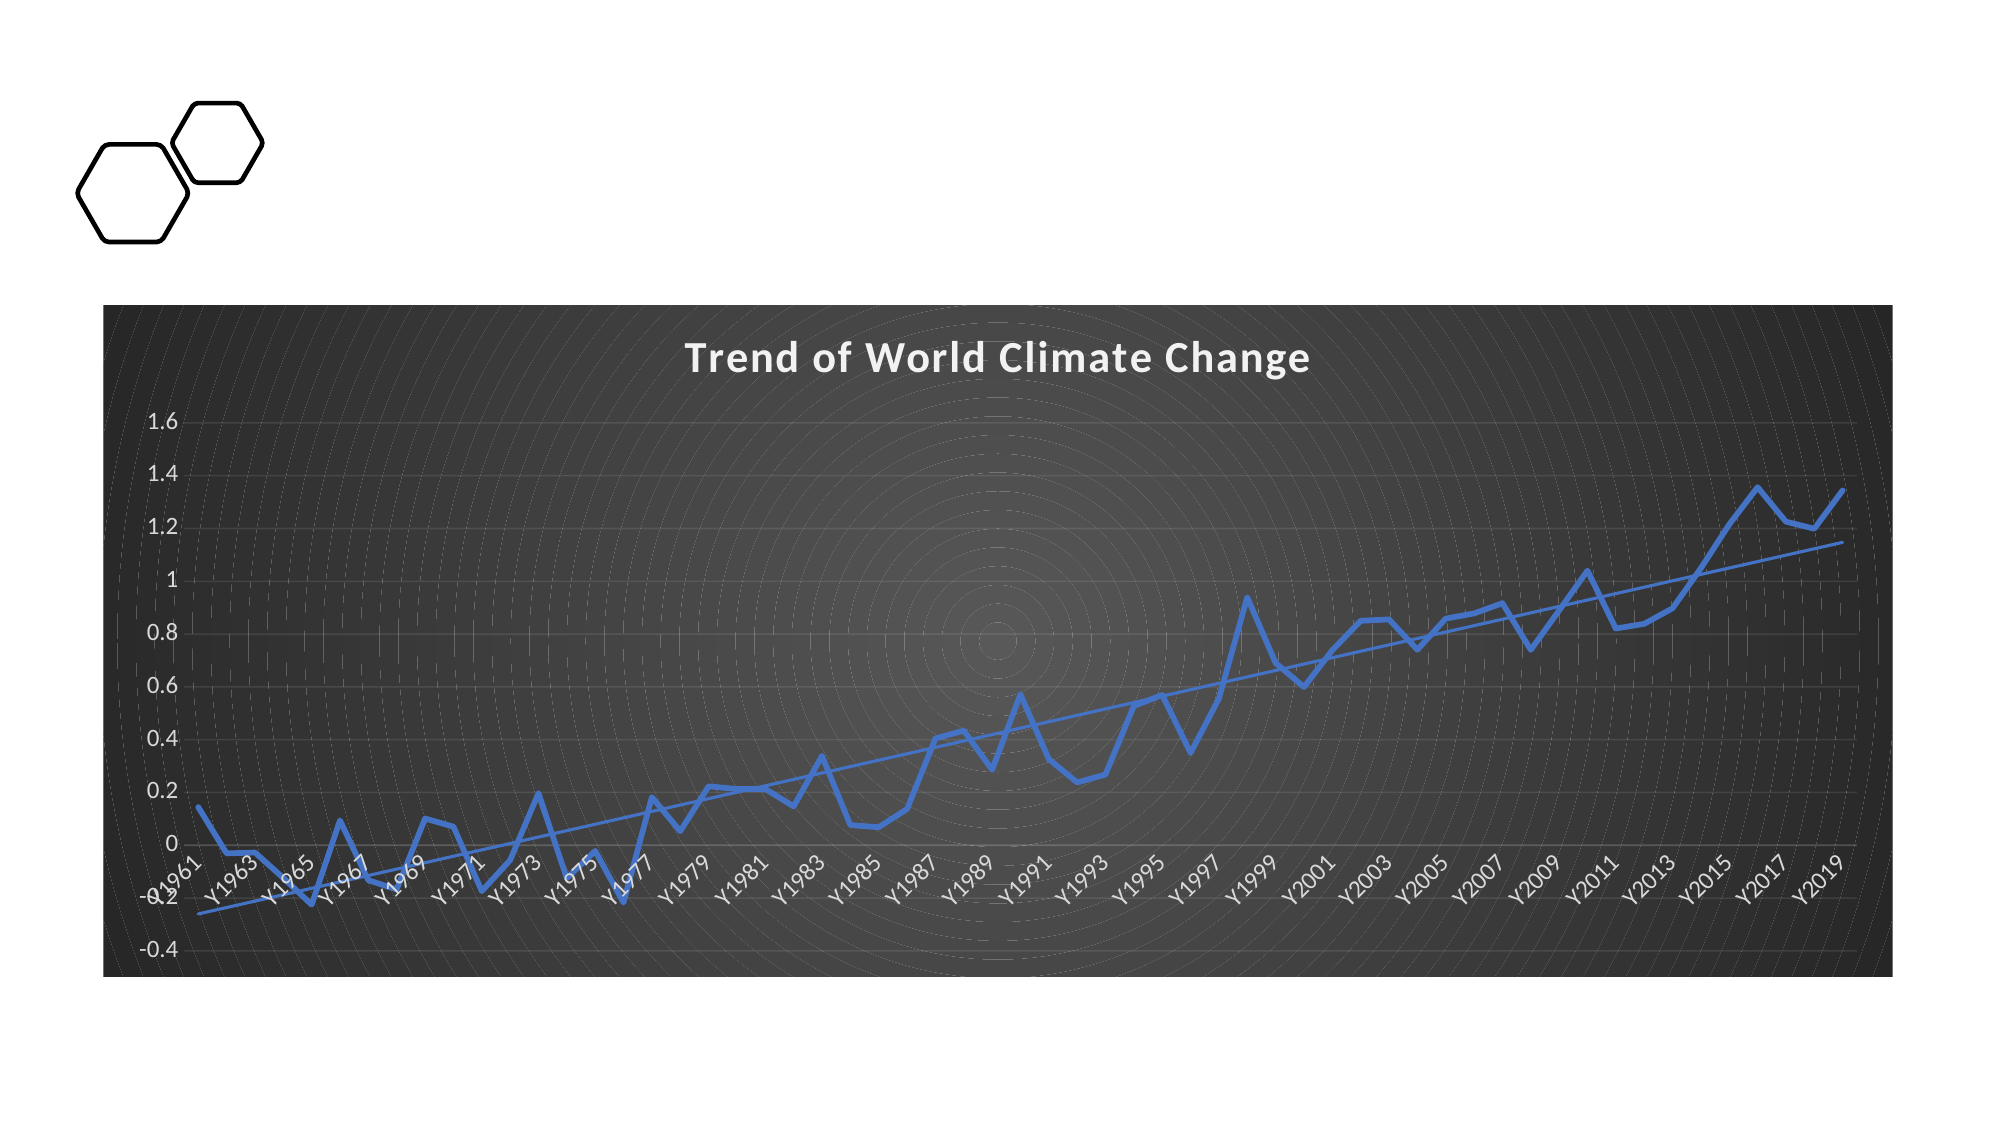

### Chart: Trend of World Climate Change

| Category |  |
|---|---|
| Y1961 | 0.14448277523488284 |
| Y1962 | -0.030794025536015377 |
| Y1963 | -0.027592628282341602 |
| Y1964 | -0.12363575042158535 |
| Y1965 | -0.22502698145025324 |
| Y1966 | 0.09422356058781053 |
| Y1967 | -0.13232016381594847 |
| Y1968 | -0.16696675499879562 |
| Y1969 | 0.10137870392676471 |
| Y1970 | 0.07057456034690444 |
| Y1971 | -0.1736764635027696 |
| Y1972 | -0.05630426403276322 |
| Y1973 | 0.19722404239942226 |
| Y1974 | -0.125194170079499 |
| Y1975 | -0.02151288846061182 |
| Y1976 | -0.21688725608287193 |
| Y1977 | 0.18206408094435028 |
| Y1978 | 0.05321874247169351 |
| Y1979 | 0.22330257769212244 |
| Y1980 | 0.21296362322331952 |
| Y1981 | 0.2134182124789208 |
| Y1982 | 0.14703758130570896 |
| Y1983 | 0.33834232715008367 |
| Y1984 | 0.0764748253432909 |
| Y1985 | 0.0683131775475789 |
| Y1986 | 0.13732522283787044 |
| Y1987 | 0.4047234401349078 |
| Y1988 | 0.4341004577210322 |
| Y1989 | 0.28594796434594144 |
| Y1990 | 0.5718024572392185 |
| Y1991 | 0.3263194410985307 |
| Y1992 | 0.23802601782702926 |
| Y1993 | 0.26768176343049827 |
| Y1994 | 0.527172247651167 |
| Y1995 | 0.5692144061671882 |
| Y1996 | 0.34960226451457527 |
| Y1997 | 0.5554182124789215 |
| Y1998 | 0.9392572874006241 |
| Y1999 | 0.6905523970127667 |
| Y2000 | 0.599316791134667 |
| Y2001 | 0.7384748253432917 |
| Y2002 | 0.85042110334859 |
| Y2003 | 0.8555189111057576 |
| Y2004 | 0.7406767044085755 |
| Y2005 | 0.8586894724162829 |
| Y2006 | 0.8783753312454841 |
| Y2007 | 0.9171081667068202 |
| Y2008 | 0.7399376053962908 |
| Y2009 | 0.8896381594796438 |
| Y2010 | 1.0402772825825097 |
| Y2011 | 0.8211471934473621 |
| Y2012 | 0.8388164297759584 |
| Y2013 | 0.8977072994459147 |
| Y2014 | 1.049582510238496 |
| Y2015 | 1.2153933991809176 |
| Y2016 | 1.3563083594314649 |
| Y2017 | 1.2256812816188853 |
| Y2018 | 1.1991216574319432 |
| Y2019 | 1.3442495784148387 |